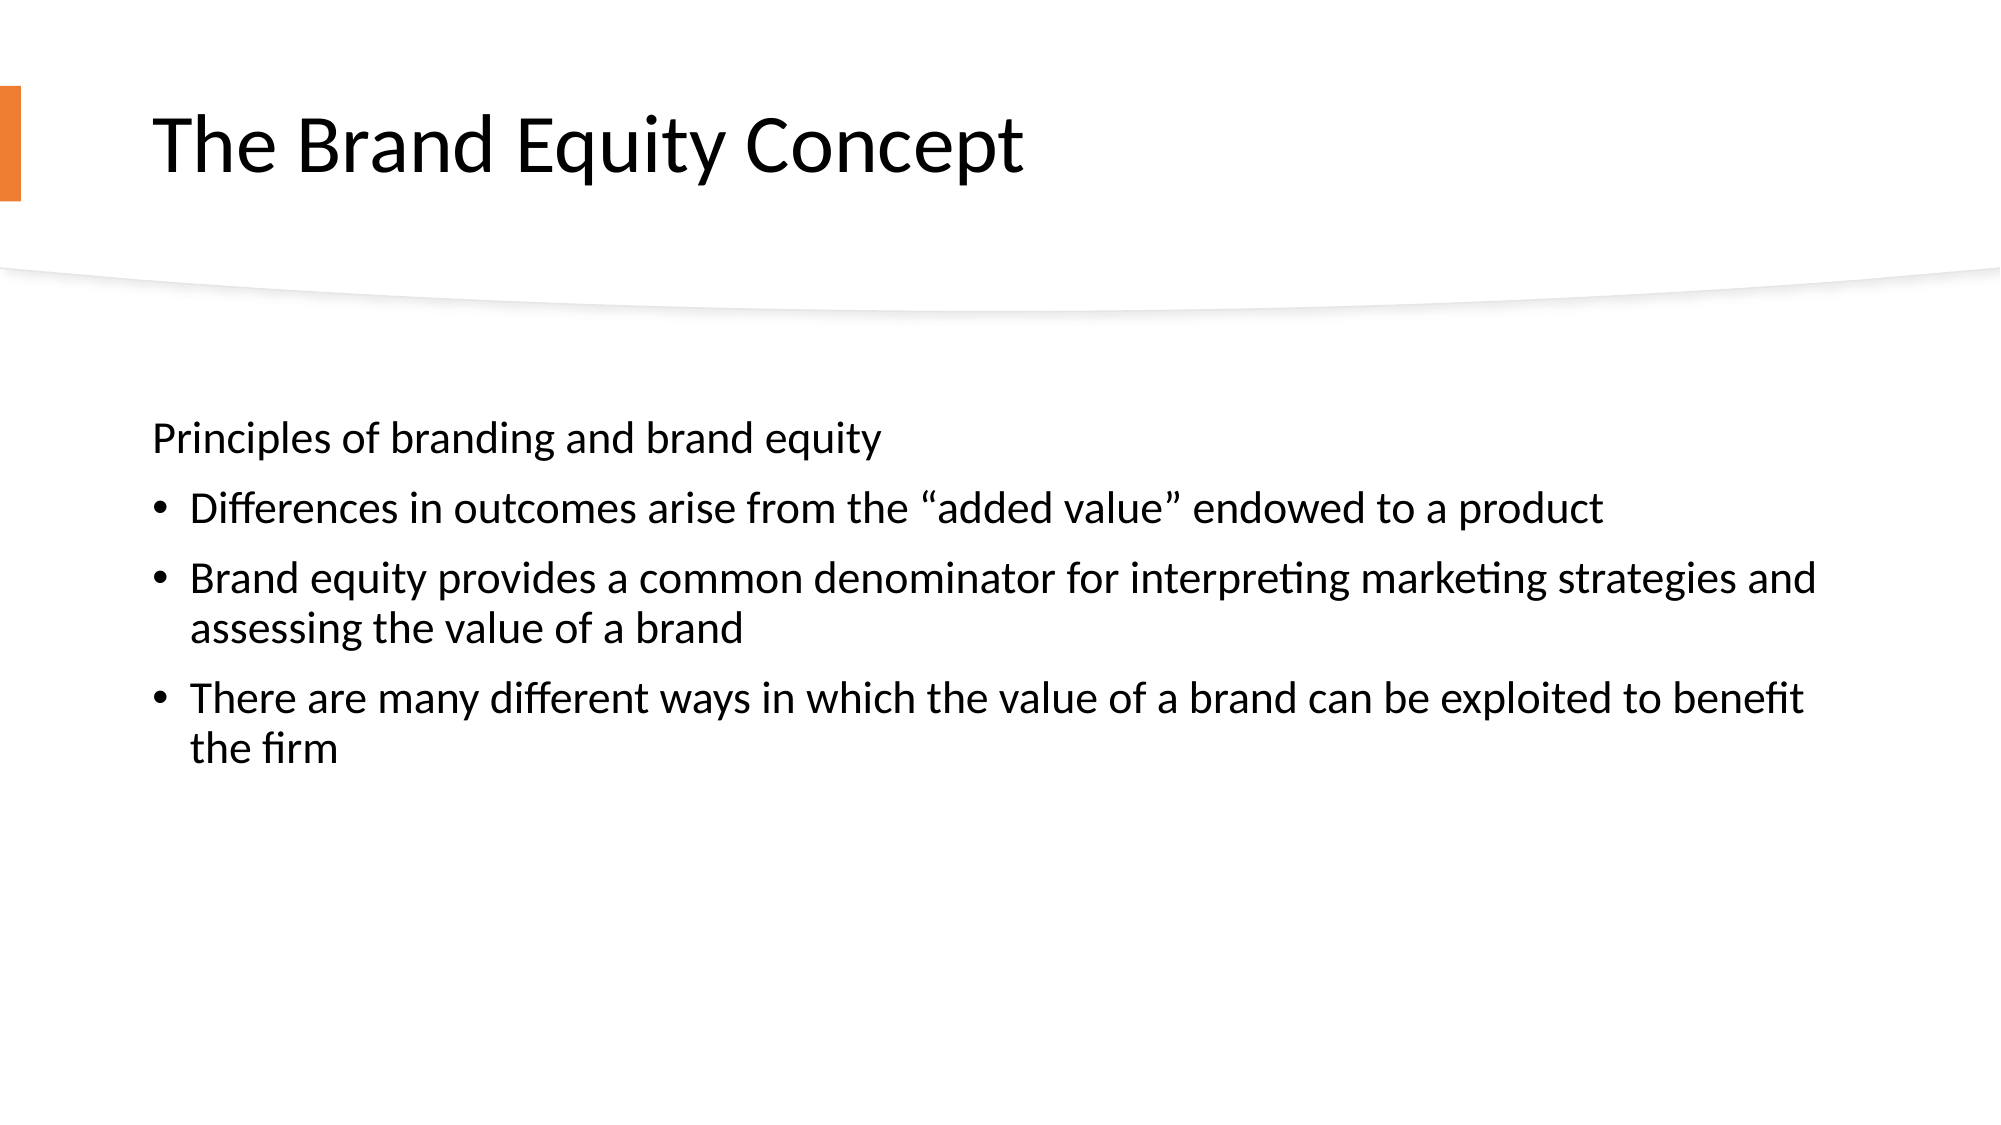

# The Brand Equity Concept

Principles of branding and brand equity
Differences in outcomes arise from the “added value” endowed to a product
Brand equity provides a common denominator for interpreting marketing strategies and assessing the value of a brand
There are many different ways in which the value of a brand can be exploited to benefit the firm